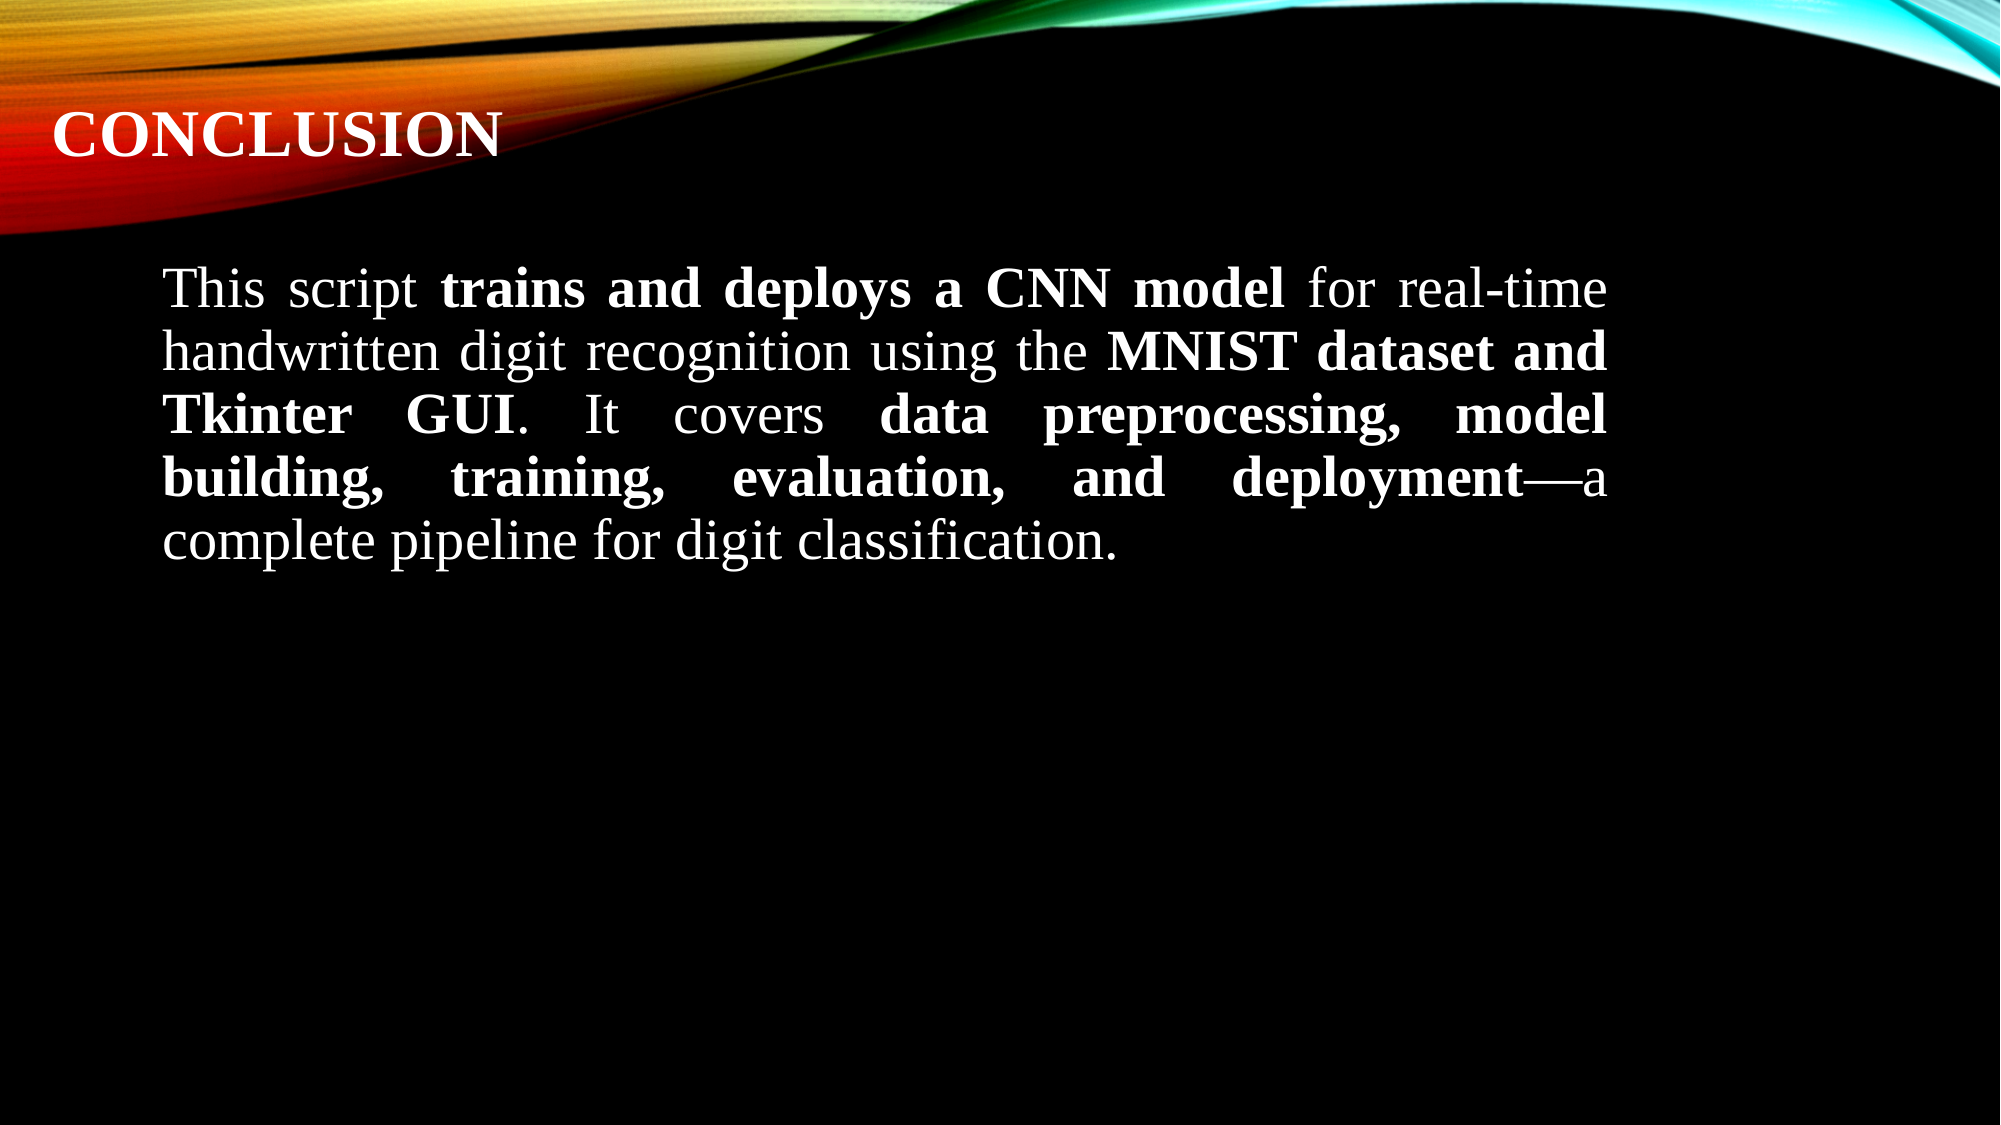

# conclusion
This script trains and deploys a CNN model for real-time handwritten digit recognition using the MNIST dataset and Tkinter GUI. It covers data preprocessing, model building, training, evaluation, and deployment—a complete pipeline for digit classification.